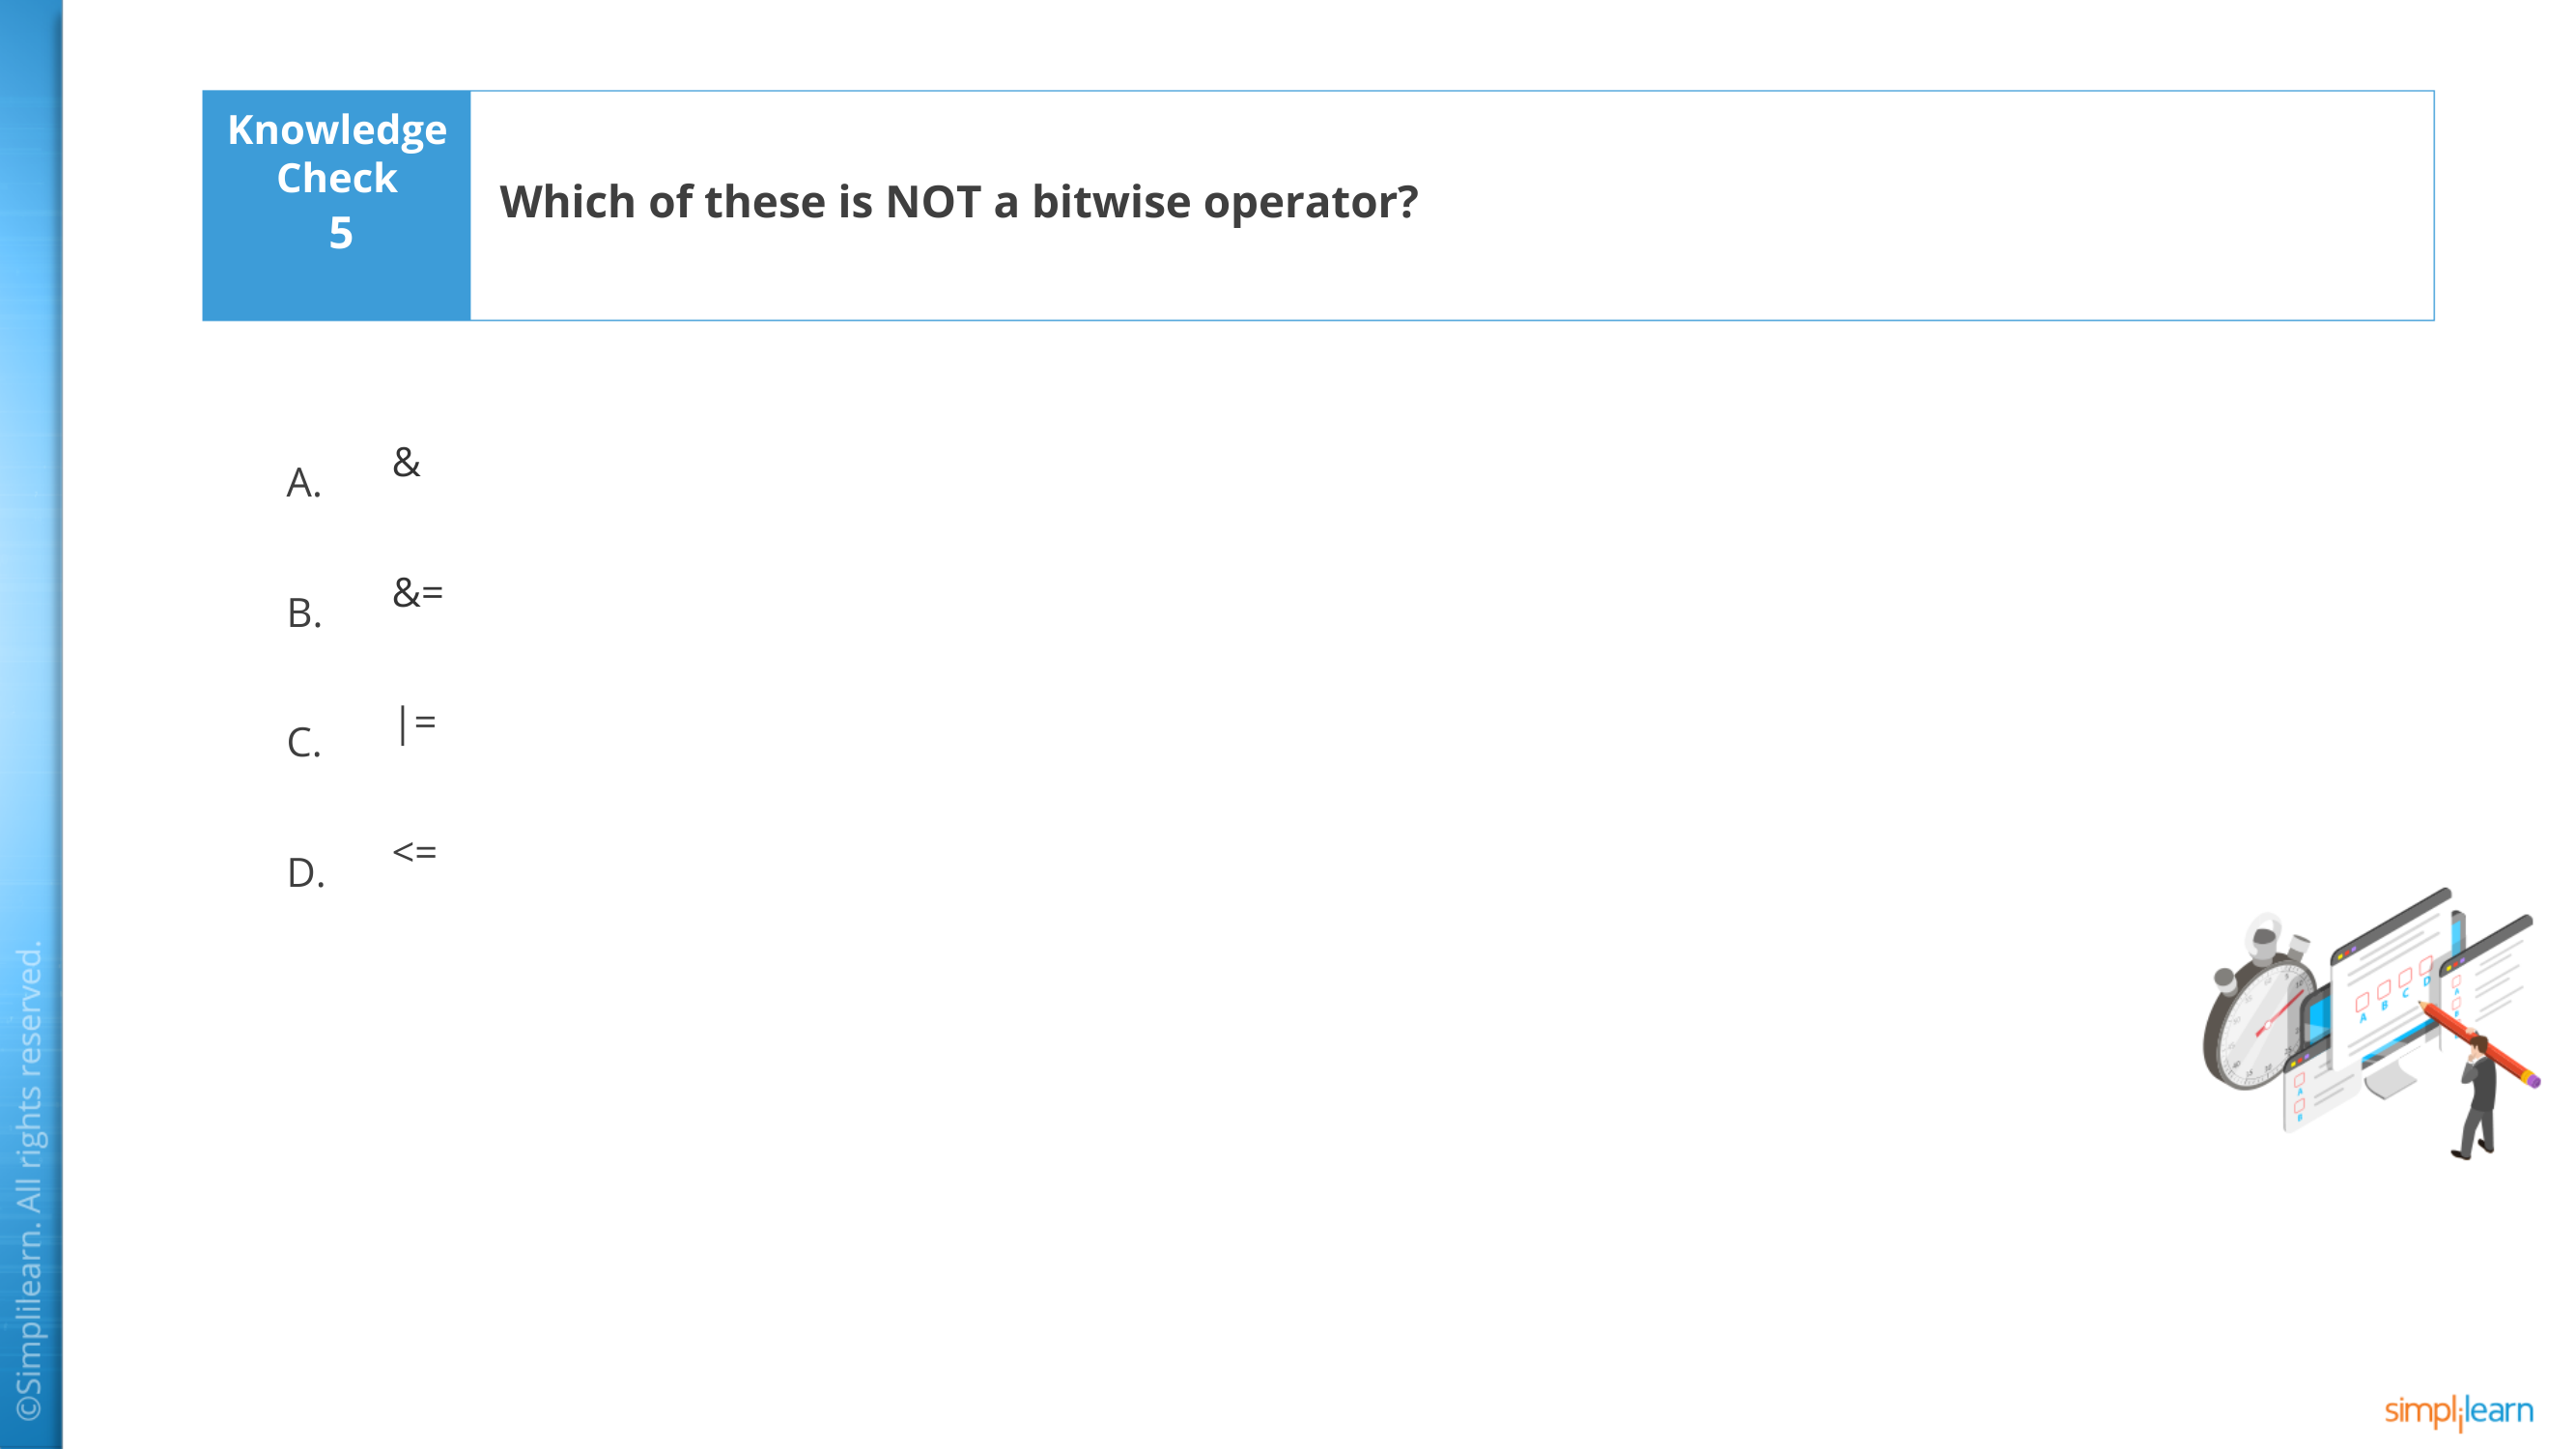

Which of these is NOT a bitwise operator?
5
&

&=
|=
<=